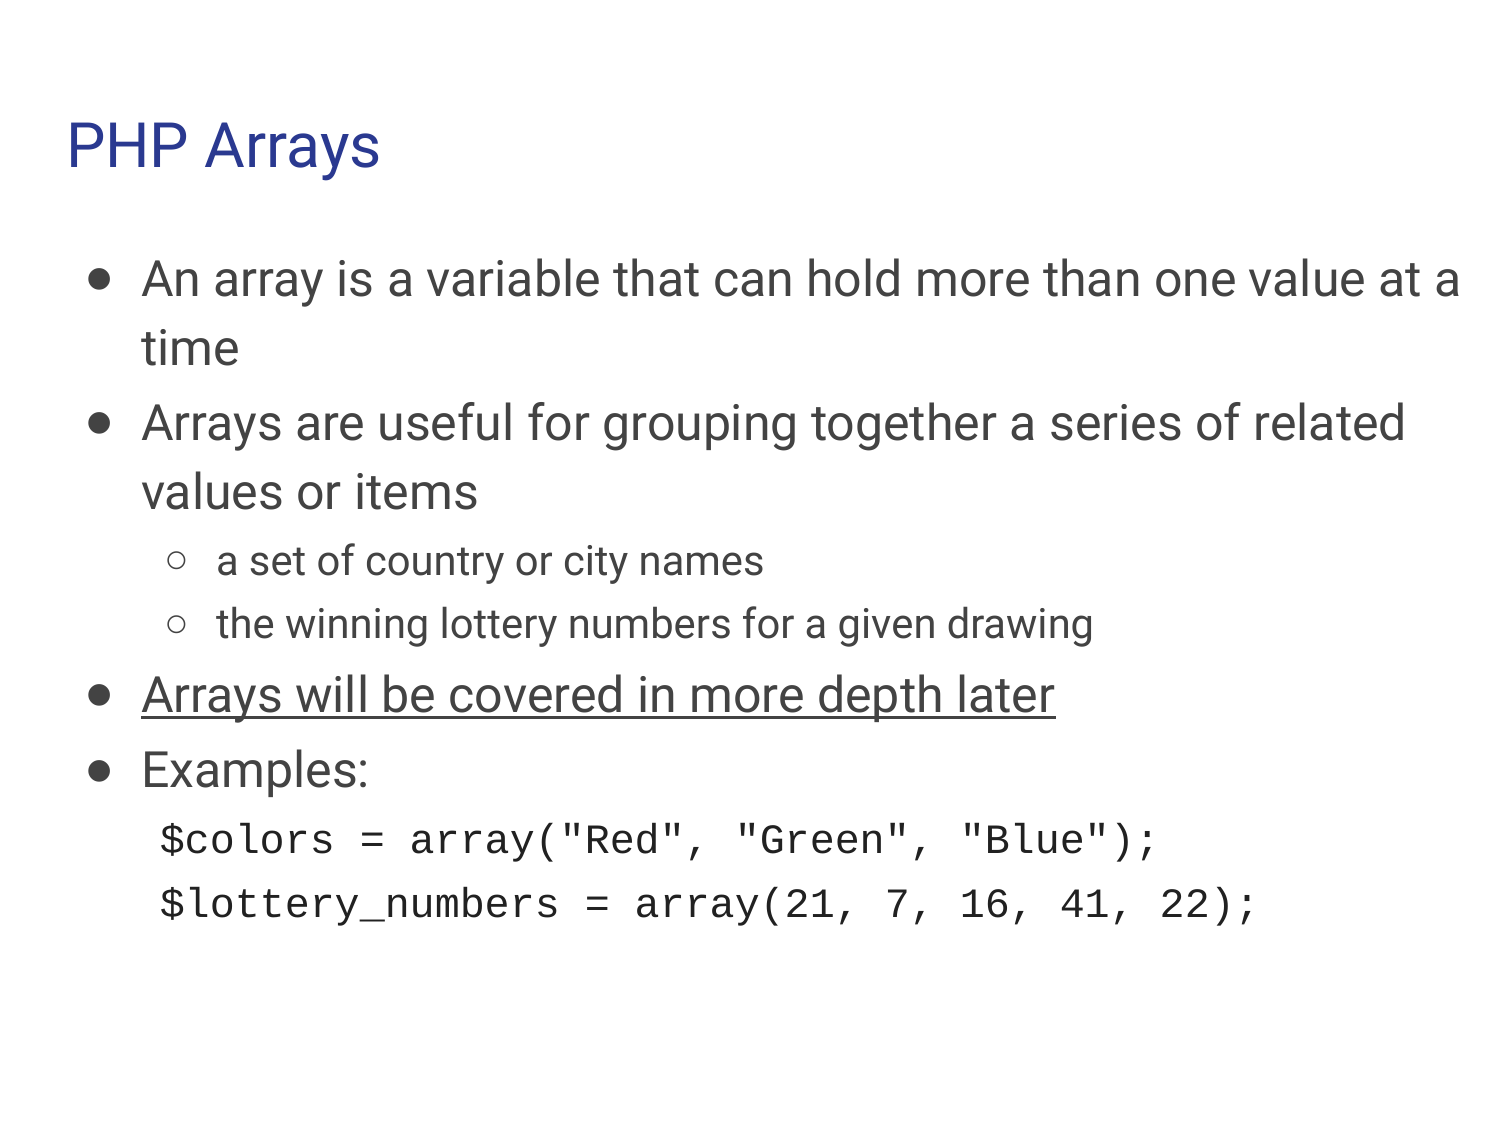

# PHP Arrays
An array is a variable that can hold more than one value at a time
Arrays are useful for grouping together a series of related values or items
a set of country or city names
the winning lottery numbers for a given drawing
Arrays will be covered in more depth later
Examples:
$colors = array("Red", "Green", "Blue");
$lottery_numbers = array(21, 7, 16, 41, 22);